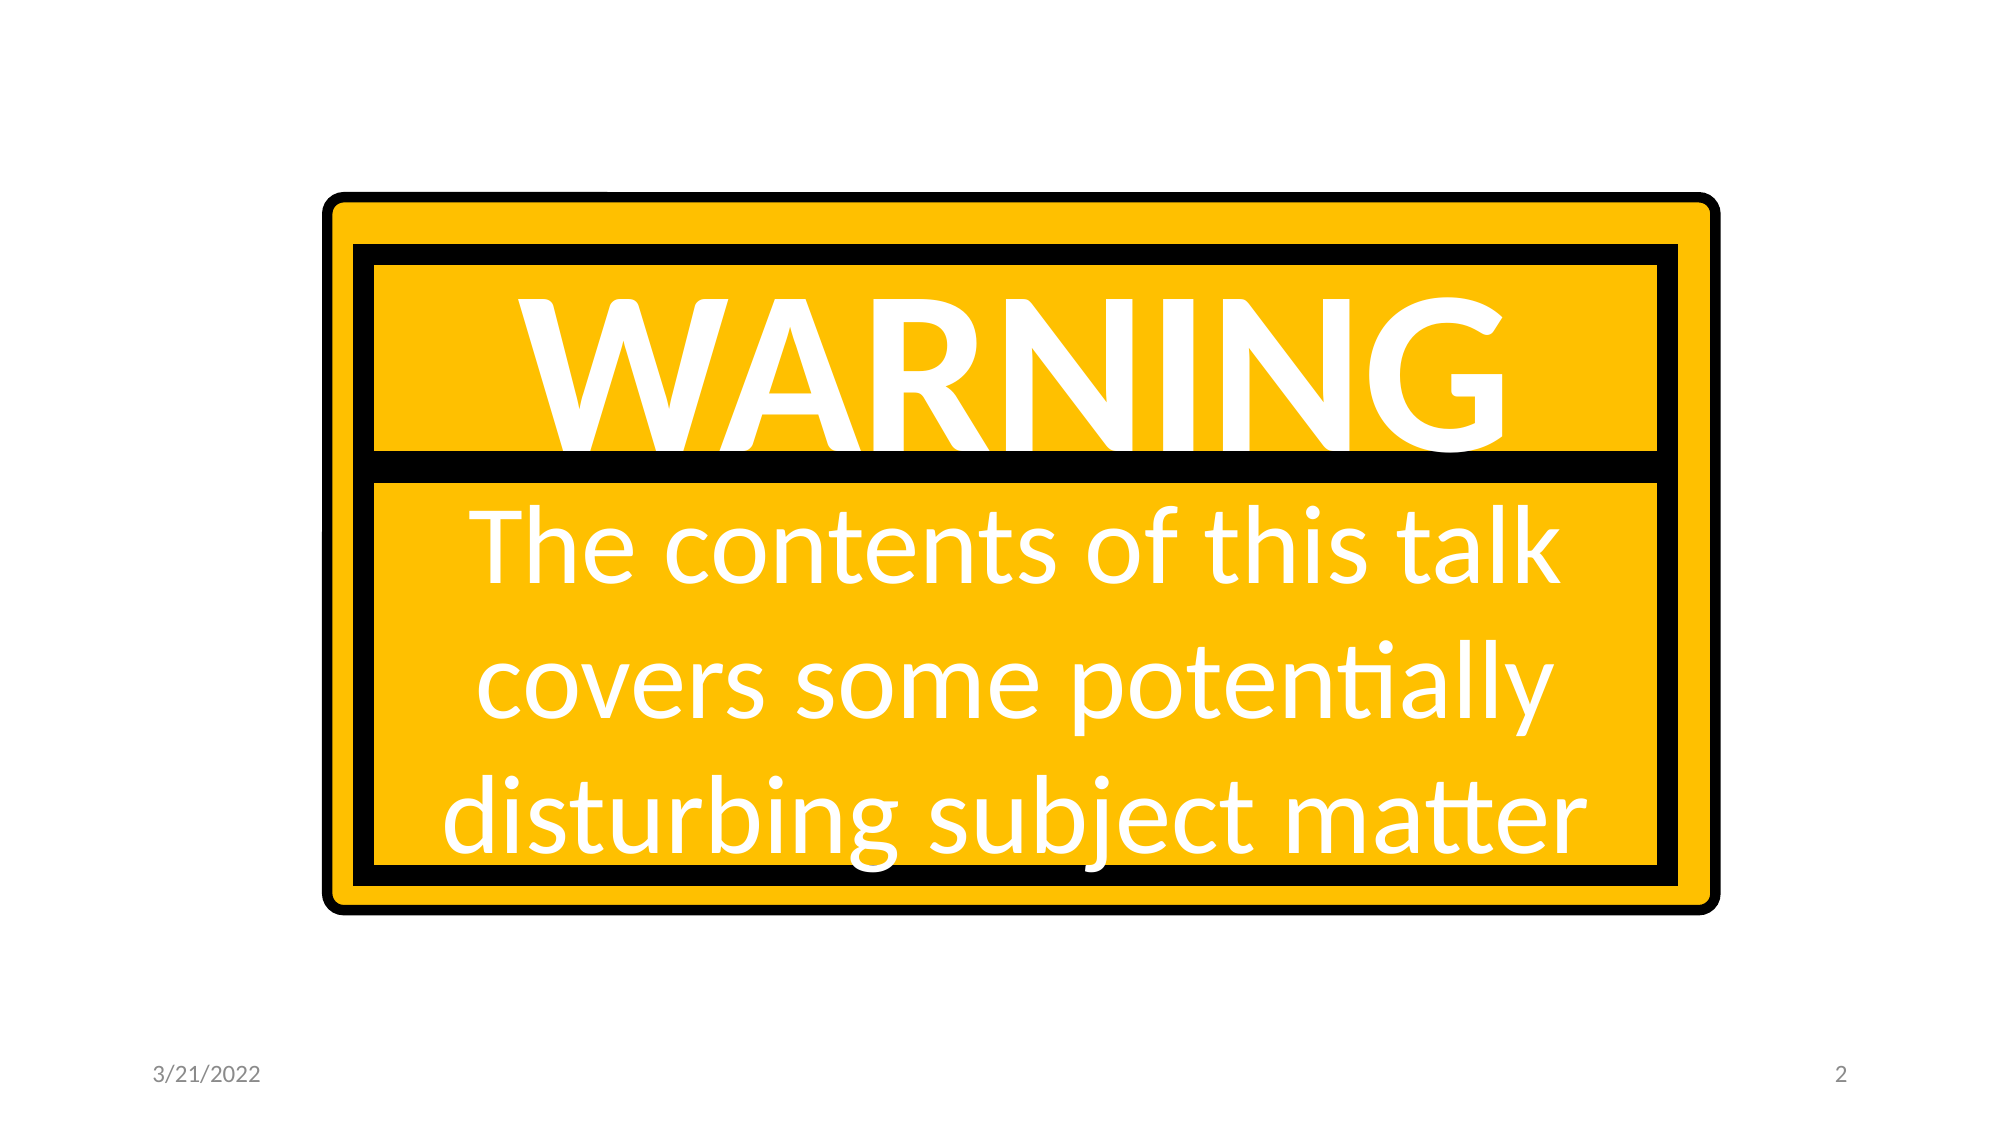

#

WARNING

The contents of this talk covers some potentially disturbing subject matter
3/21/2022
2